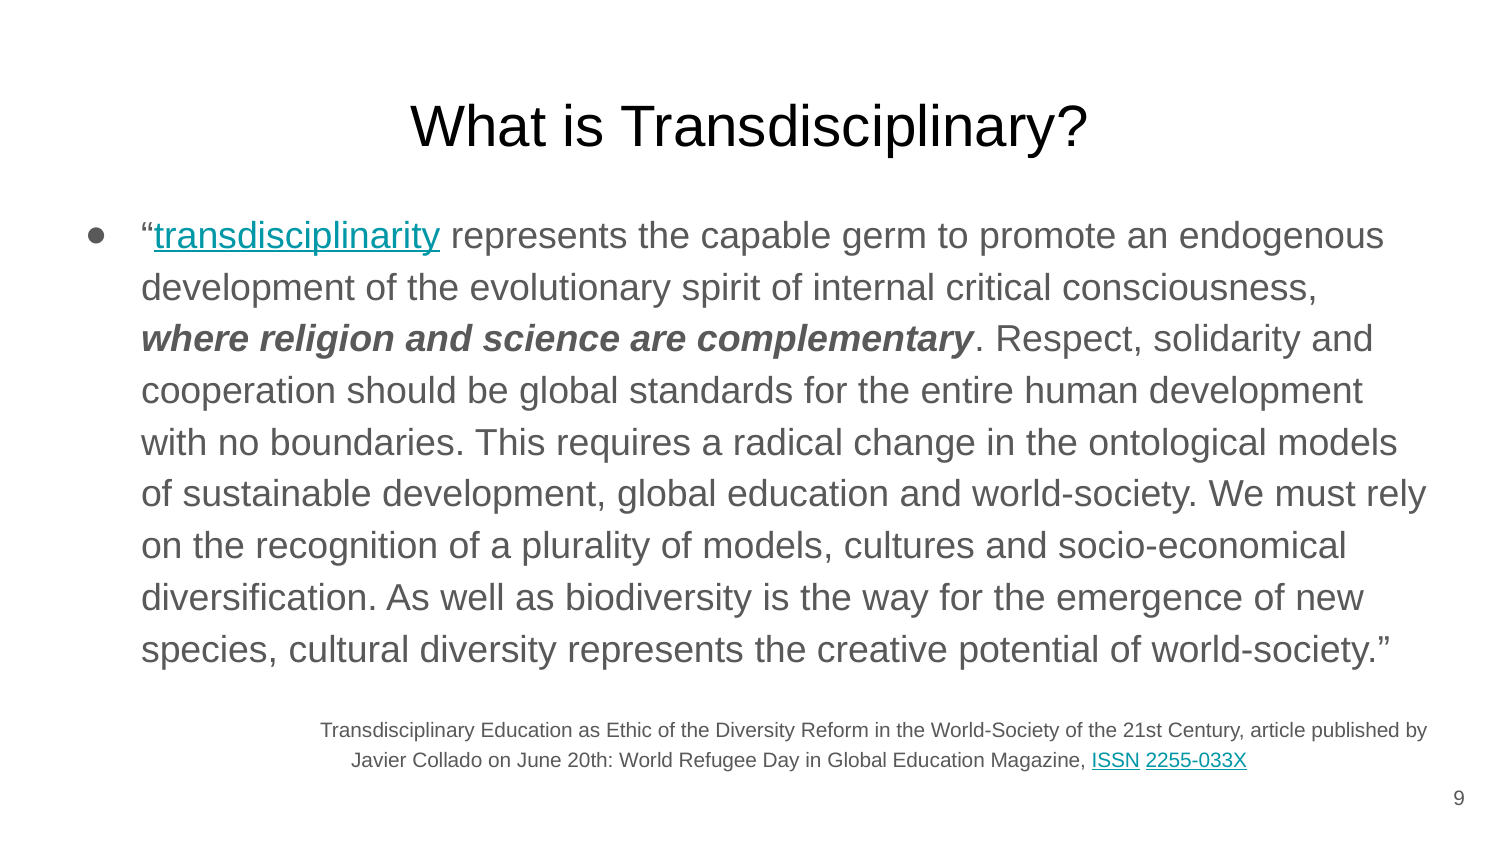

# What is Transdisciplinary?
“transdisciplinarity represents the capable germ to promote an endogenous development of the evolutionary spirit of internal critical consciousness, where religion and science are complementary. Respect, solidarity and cooperation should be global standards for the entire human development with no boundaries. This requires a radical change in the ontological models of sustainable development, global education and world-society. We must rely on the recognition of a plurality of models, cultures and socio-economical diversification. As well as biodiversity is the way for the emergence of new species, cultural diversity represents the creative potential of world-society.”
	Transdisciplinary Education as Ethic of the Diversity Reform in the World-Society of the 21st Century, article published by Javier Collado on June 20th: World Refugee Day in Global Education Magazine, ISSN 2255-033X

9